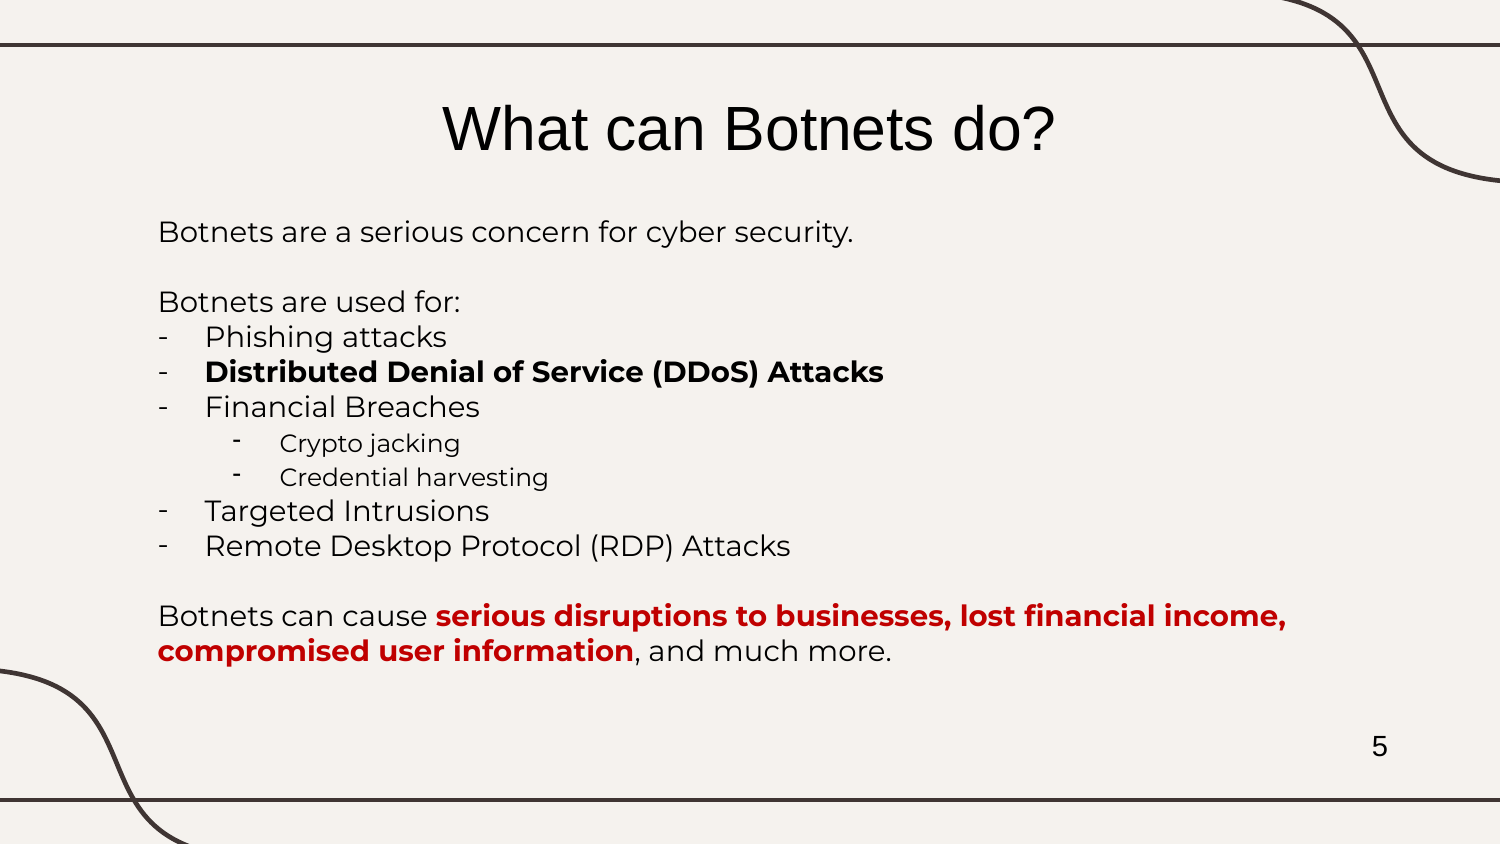

# What can Botnets do?
Botnets are a serious concern for cyber security.

Botnets are used for:
Phishing attacks
Distributed Denial of Service (DDoS) Attacks
Financial Breaches
Crypto jacking
Credential harvesting
Targeted Intrusions
Remote Desktop Protocol (RDP) Attacks

Botnets can cause serious disruptions to businesses, lost financial income, compromised user information, and much more.

5